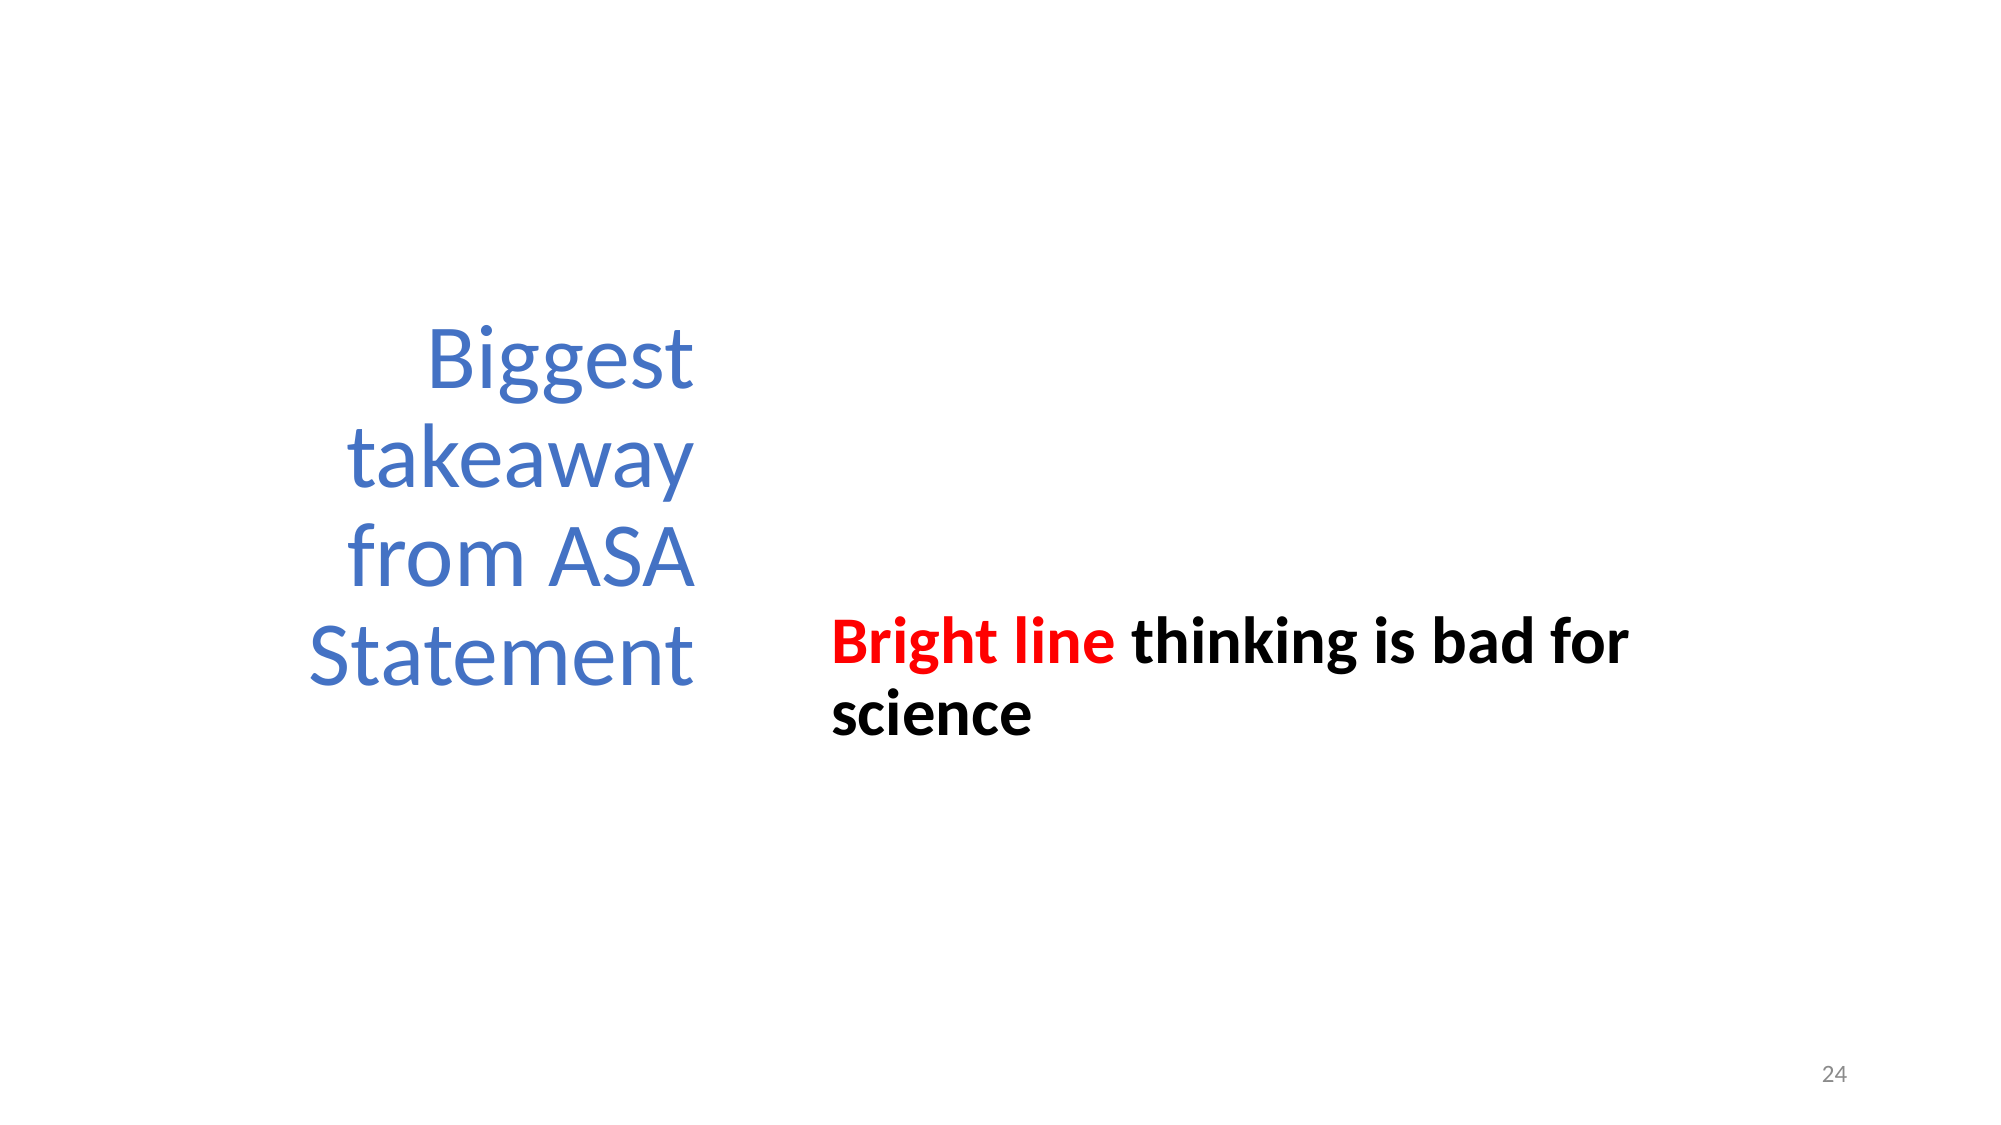

# Biggest takeaway from ASA Statement

Bright line thinking is bad for science

24